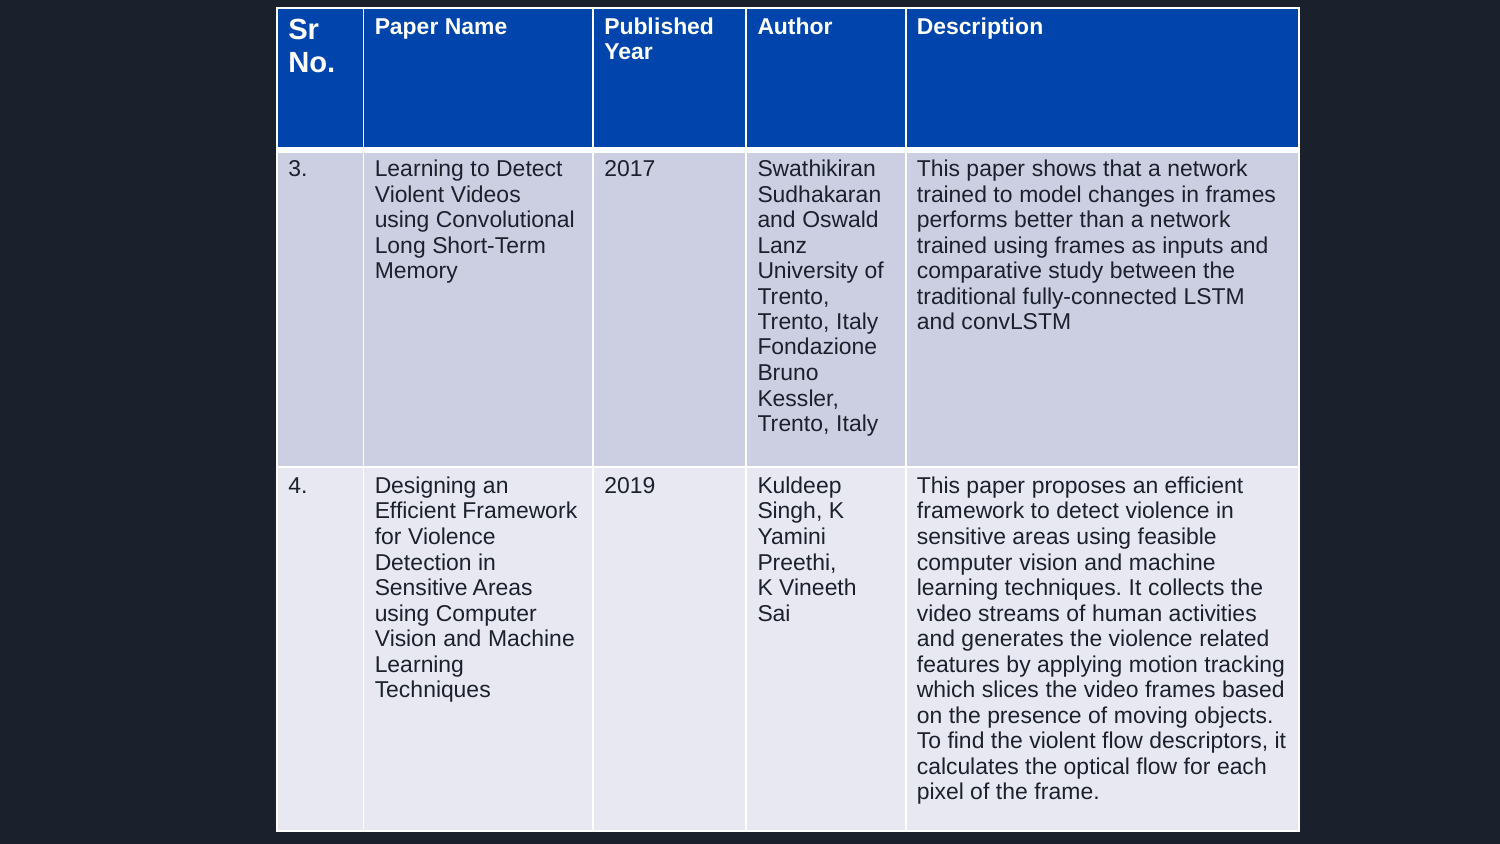

| Sr No. | Paper Name | Published Year | Author | Description |
| --- | --- | --- | --- | --- |
| 3. | Learning to Detect Violent Videos using Convolutional Long Short-Term Memory | 2017 | Swathikiran Sudhakaran and Oswald Lanz University of Trento, Trento, Italy Fondazione Bruno Kessler, Trento, Italy | This paper shows that a network trained to model changes in frames performs better than a network trained using frames as inputs and comparative study between the traditional fully-connected LSTM and convLSTM |
| 4. | Designing an Efficient Framework for Violence Detection in Sensitive Areas using Computer Vision and Machine Learning Techniques | 2019 | Kuldeep Singh, K Yamini Preethi, K Vineeth Sai | This paper proposes an efficient framework to detect violence in sensitive areas using feasible computer vision and machine learning techniques. It collects the video streams of human activities and generates the violence related features by applying motion tracking which slices the video frames based on the presence of moving objects. To find the violent flow descriptors, it calculates the optical flow for each pixel of the frame. |